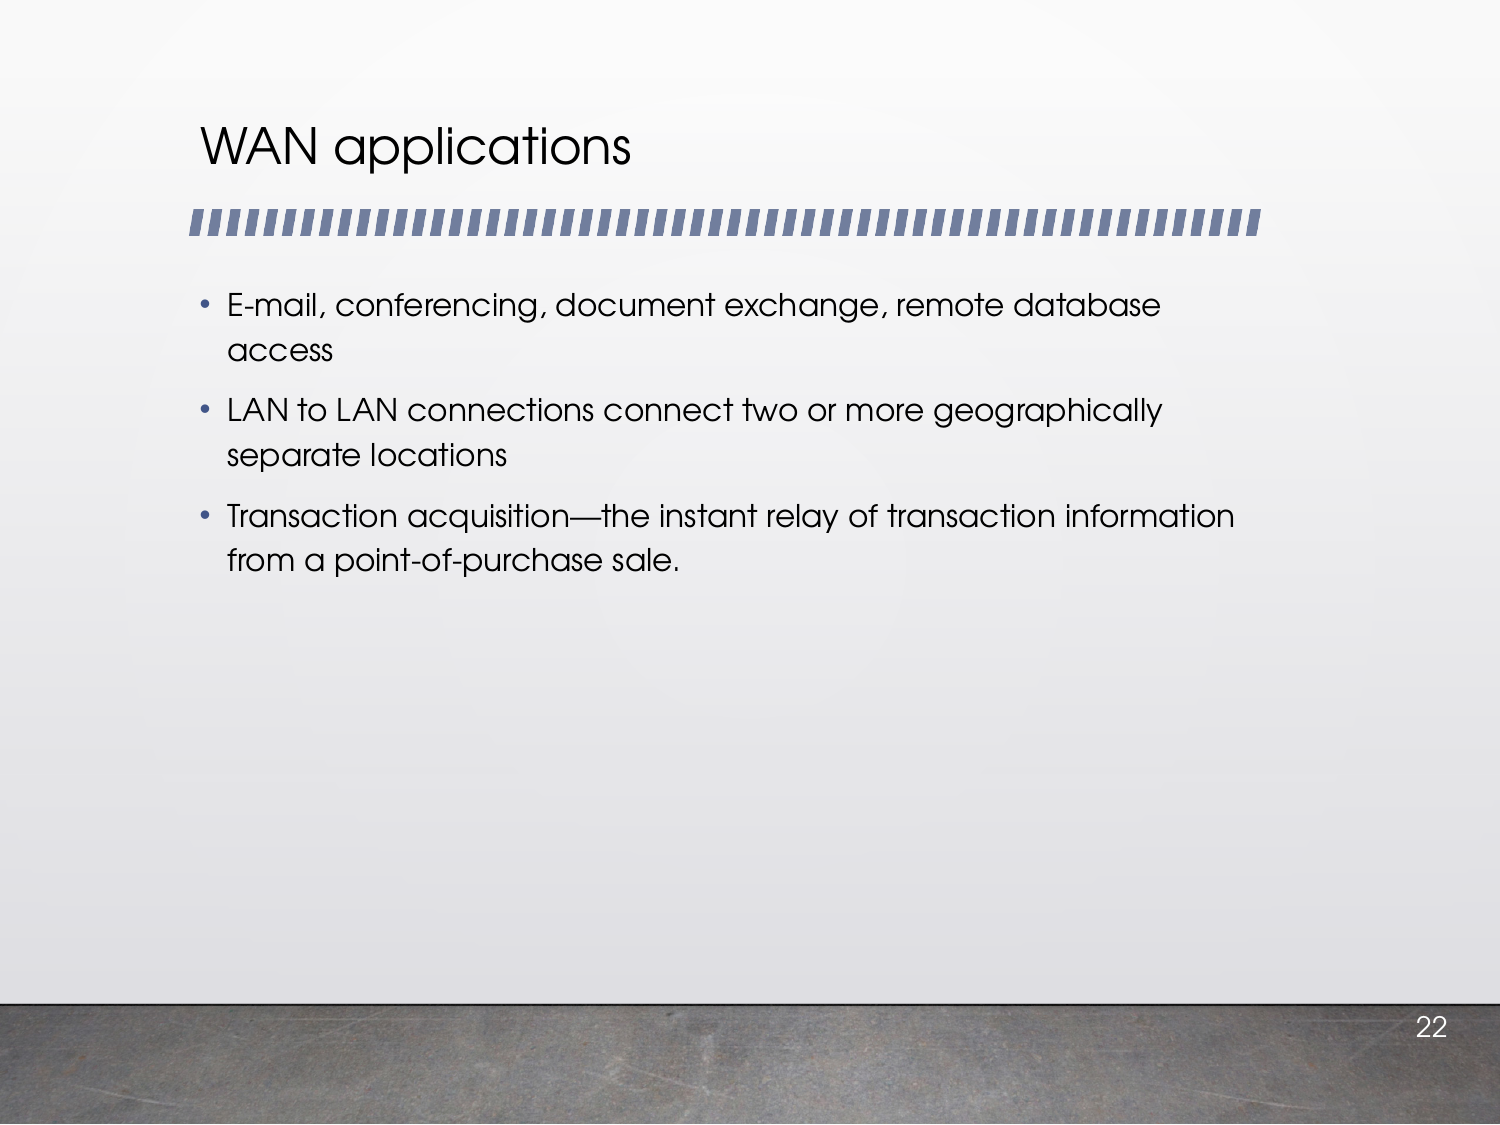

# WAN applications
E-mail, conferencing, document exchange, remote database access
LAN to LAN connections connect two or more geographically separate locations
Transaction acquisition—the instant relay of transaction information from a point-of-purchase sale.